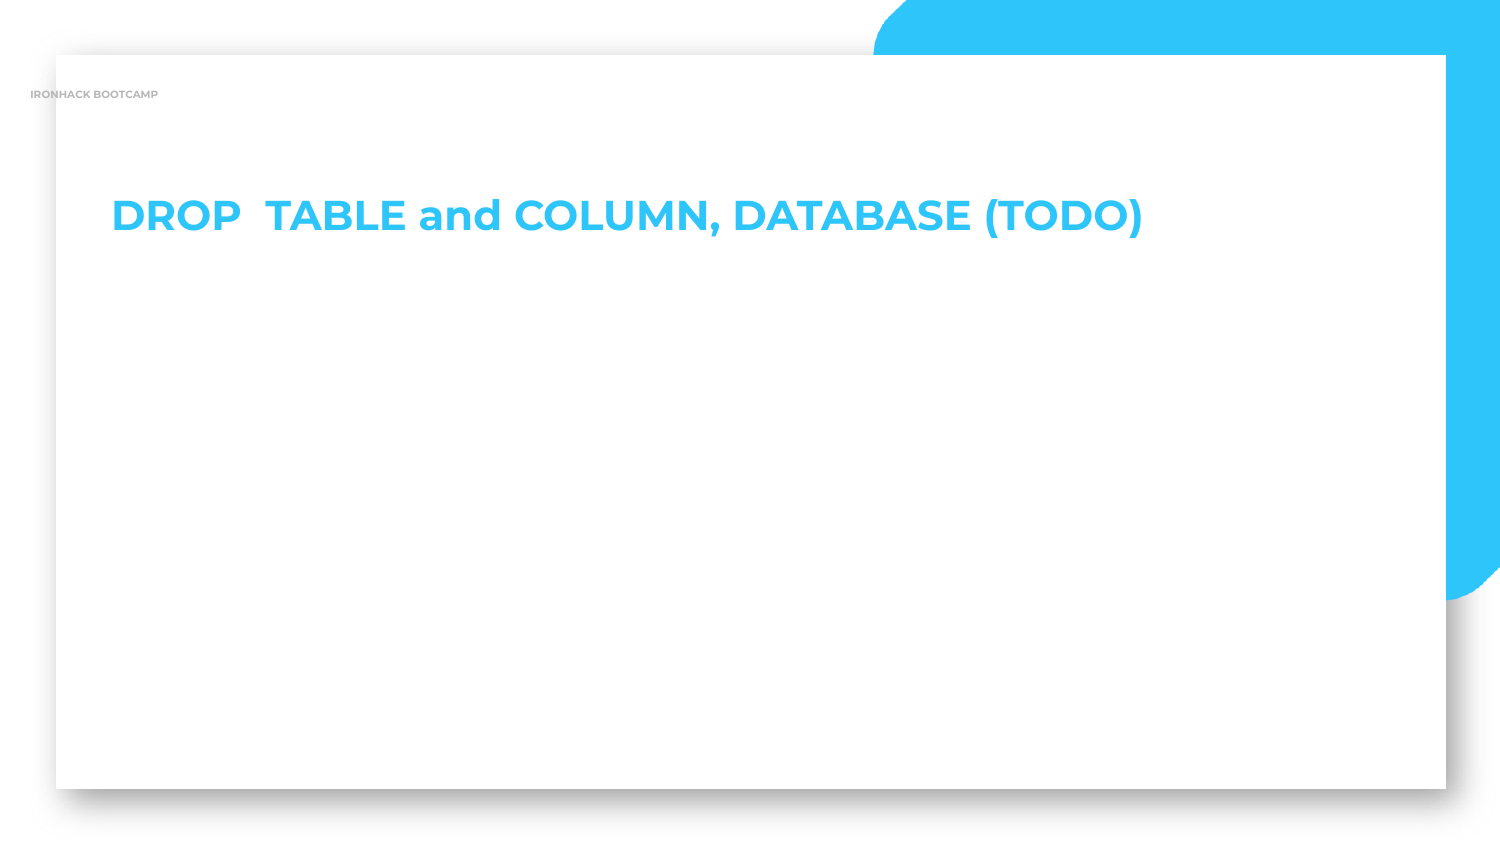

IRONHACK BOOTCAMP
DROP  TABLE and COLUMN, DATABASE (TODO)